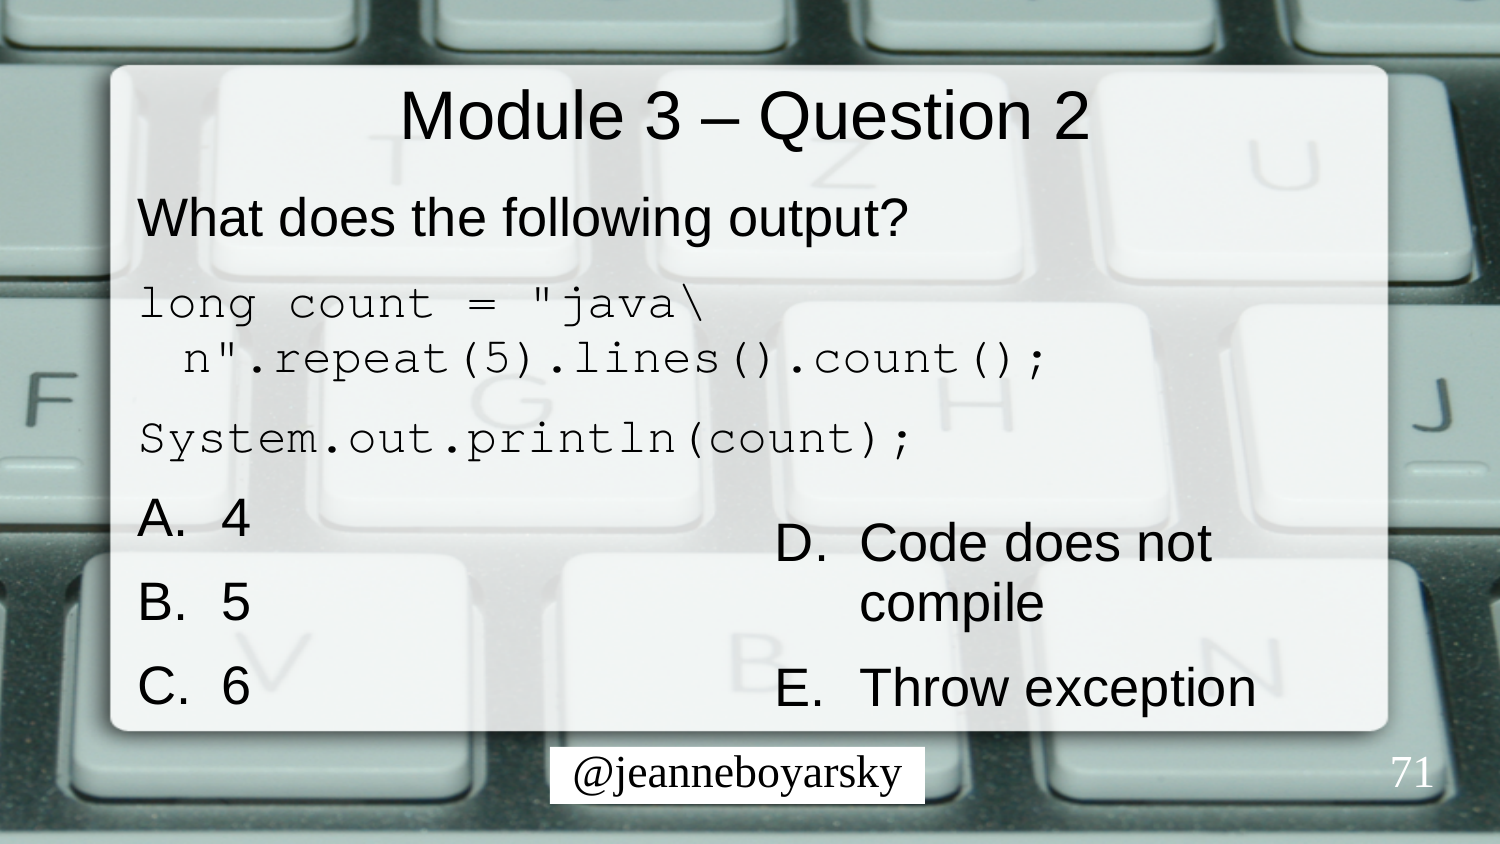

# Module 3 – Question 2
What does the following output?
long count = "java\n".repeat(5).lines().count();
System.out.println(count);
4
5
6

Code does not compile
Throw exception

71